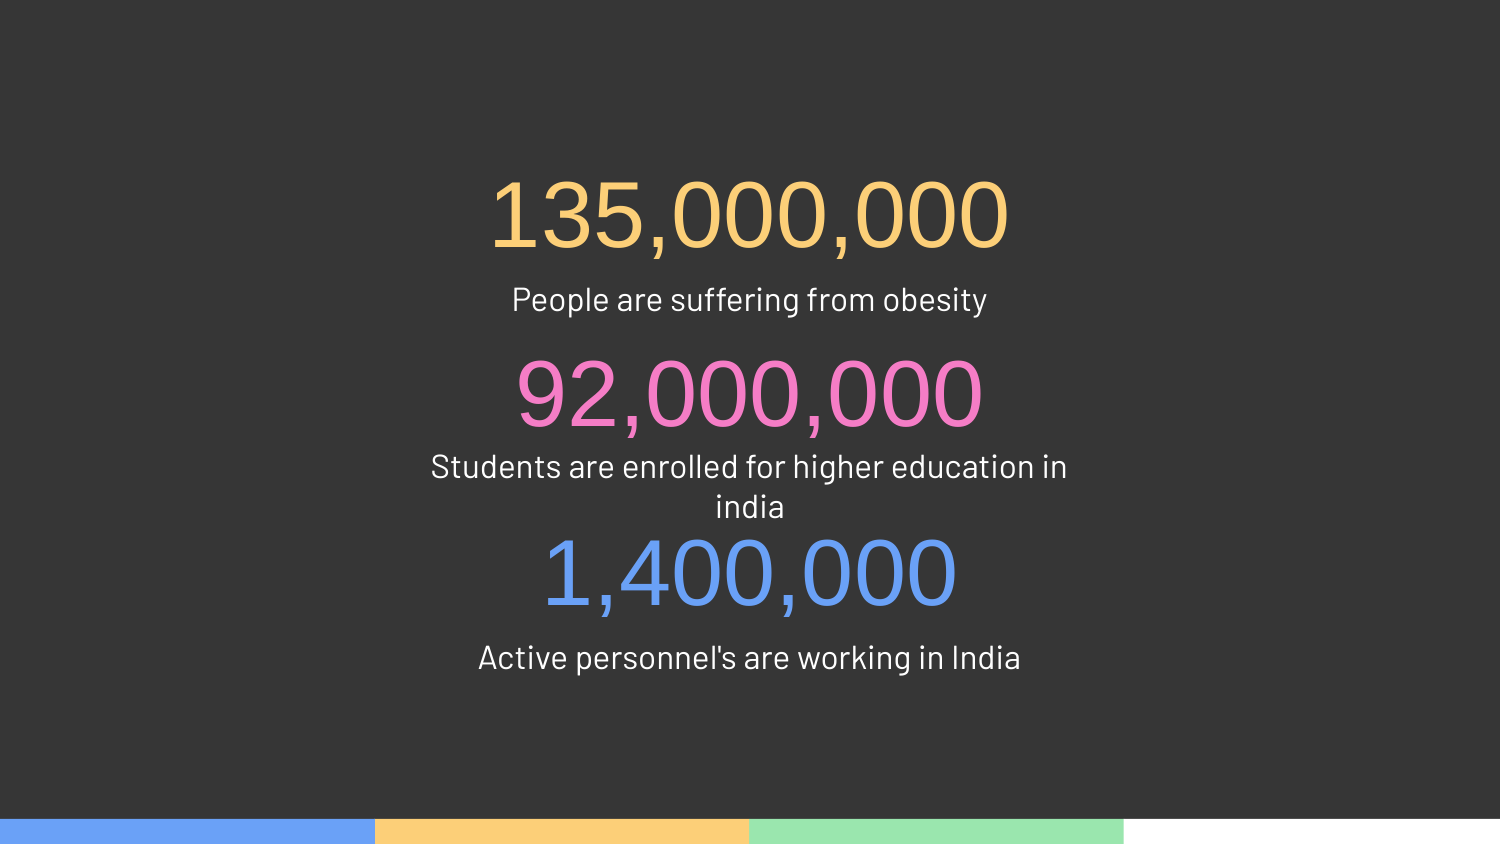

# 135,000,000
People are suffering from obesity
92,000,000
Students are enrolled for higher education in india
1,400,000
Active personnel's are working in India